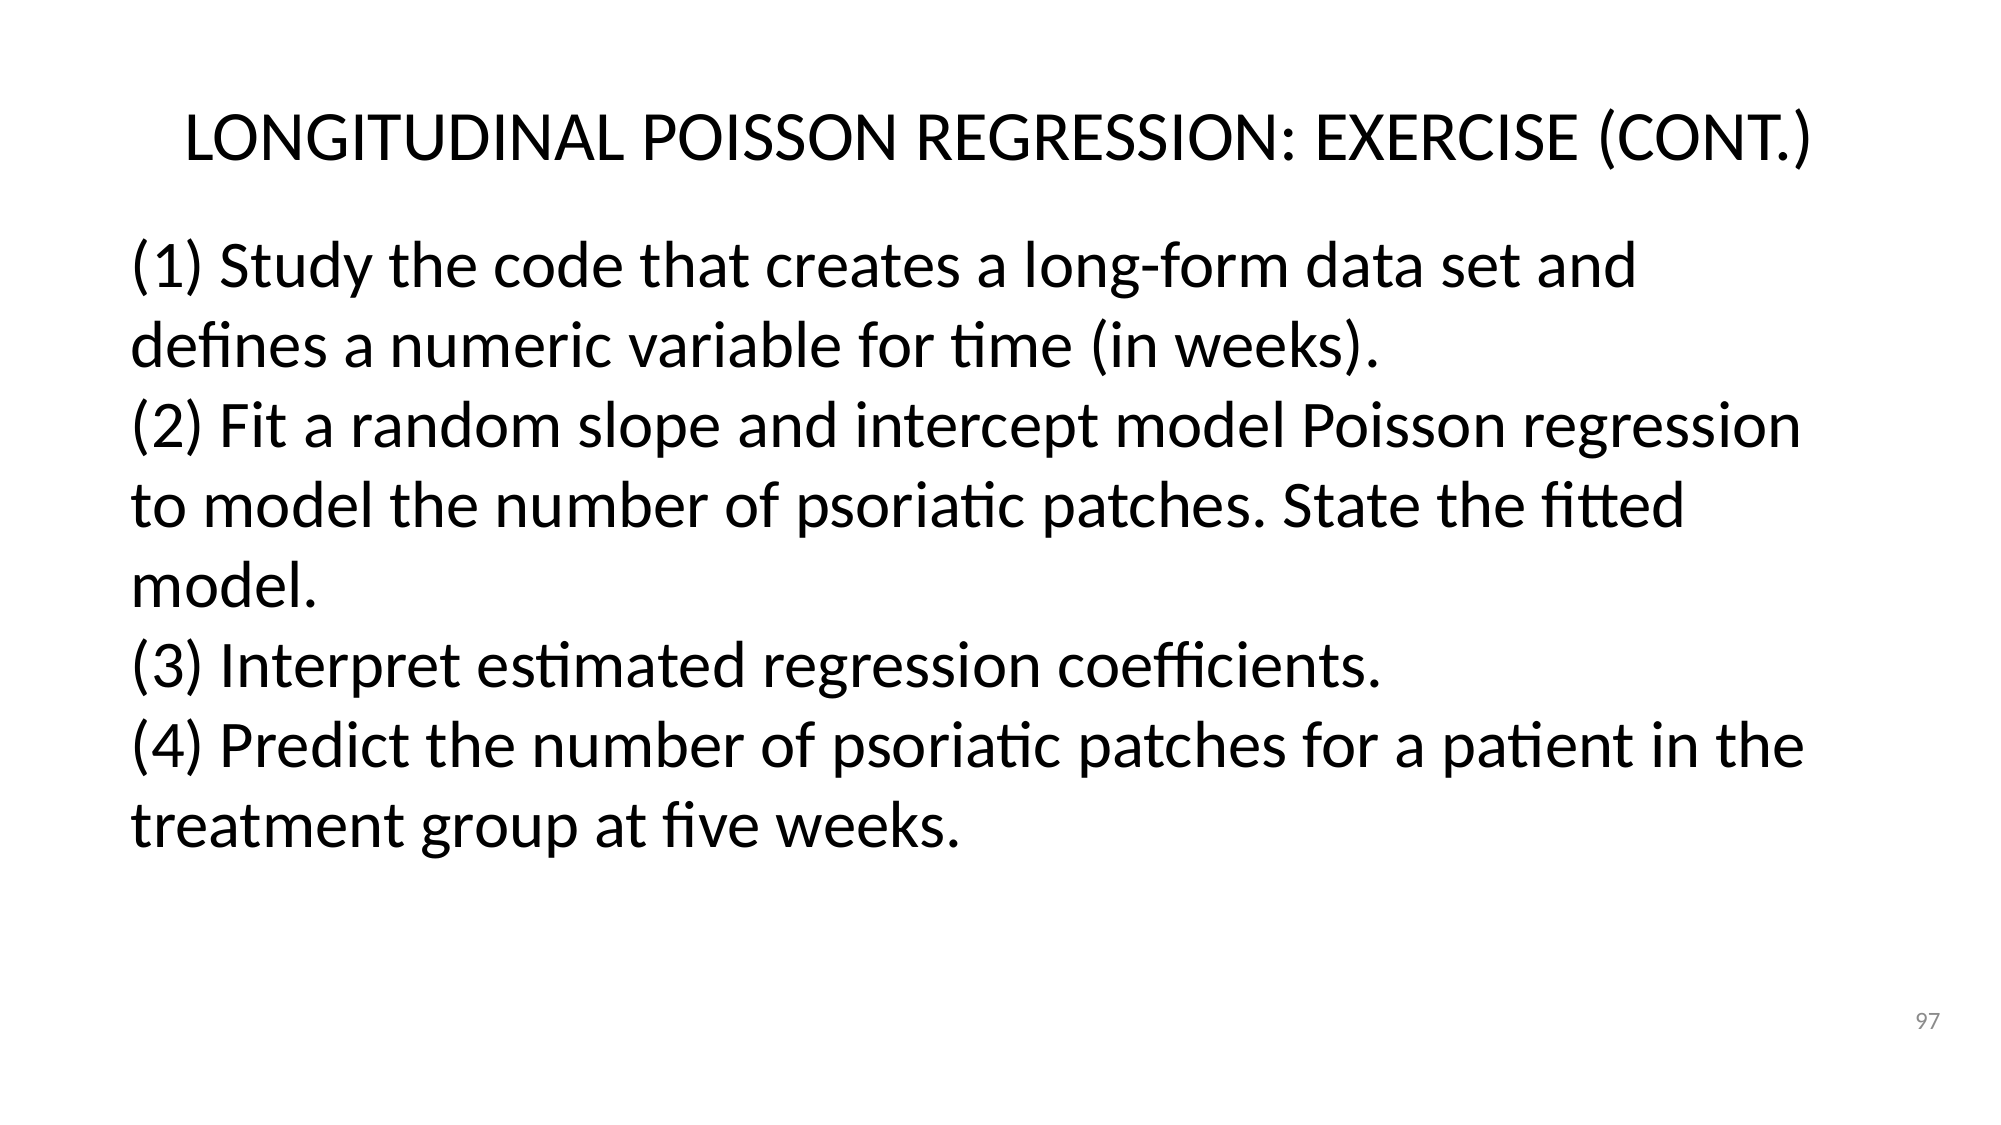

LONGITUDINAL POISSON REGRESSION: EXERCISE (CONT.)
(1) Study the code that creates a long-form data set and defines a numeric variable for time (in weeks).
(2) Fit a random slope and intercept model Poisson regression to model the number of psoriatic patches. State the fitted model.
(3) Interpret estimated regression coefficients.
(4) Predict the number of psoriatic patches for a patient in the treatment group at five weeks.
97